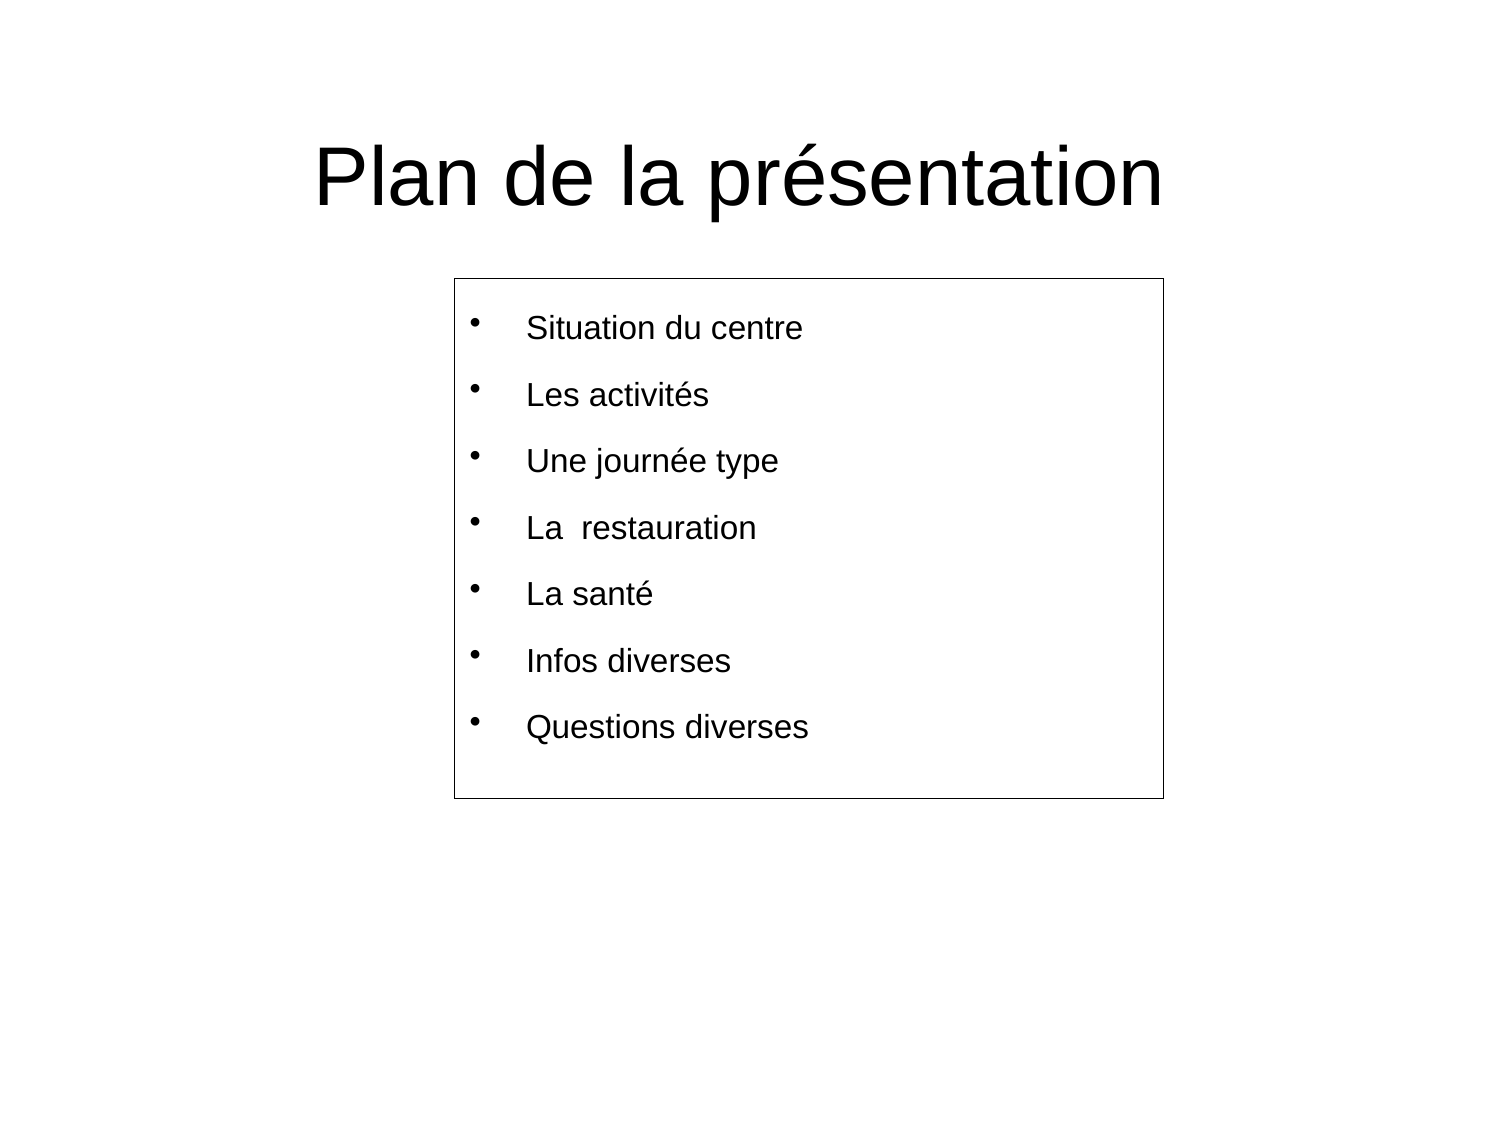

# Plan de la présentation
Situation du centre
Les activités
Une journée type
La  restauration
La santé
Infos diverses
Questions diverses